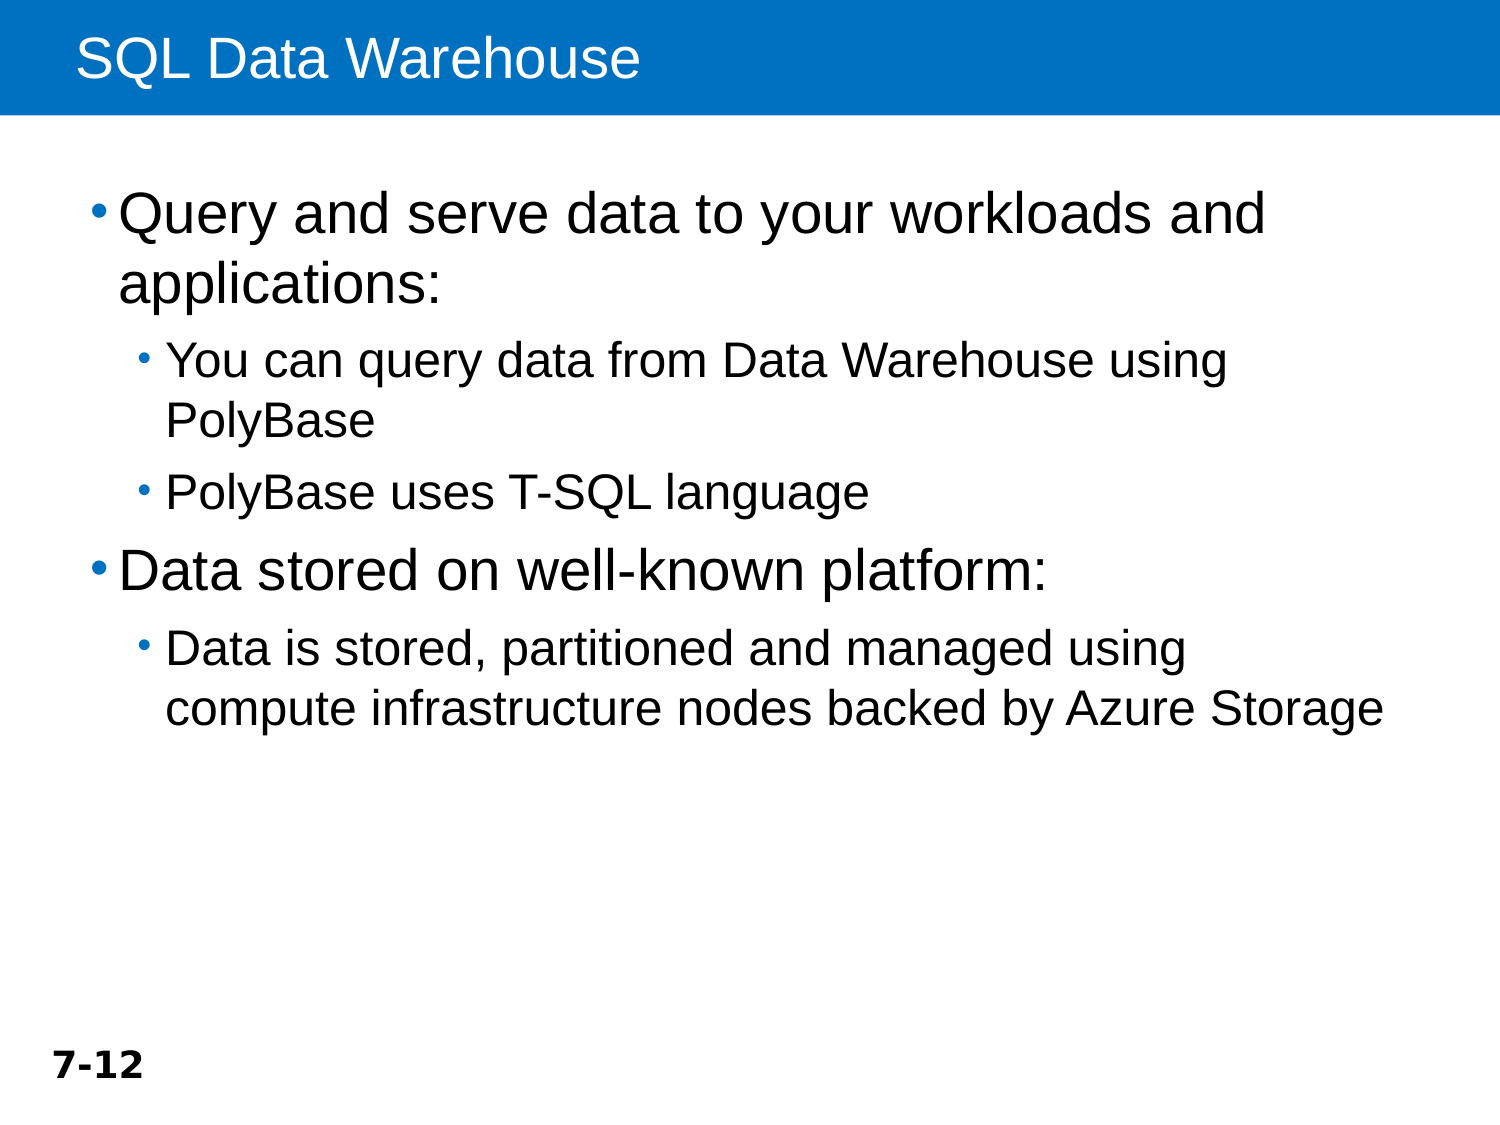

# SQL Data Warehouse
Query and serve data to your workloads and applications:
You can query data from Data Warehouse using PolyBase
PolyBase uses T-SQL language
Data stored on well-known platform:
Data is stored, partitioned and managed using compute infrastructure nodes backed by Azure Storage

7-12